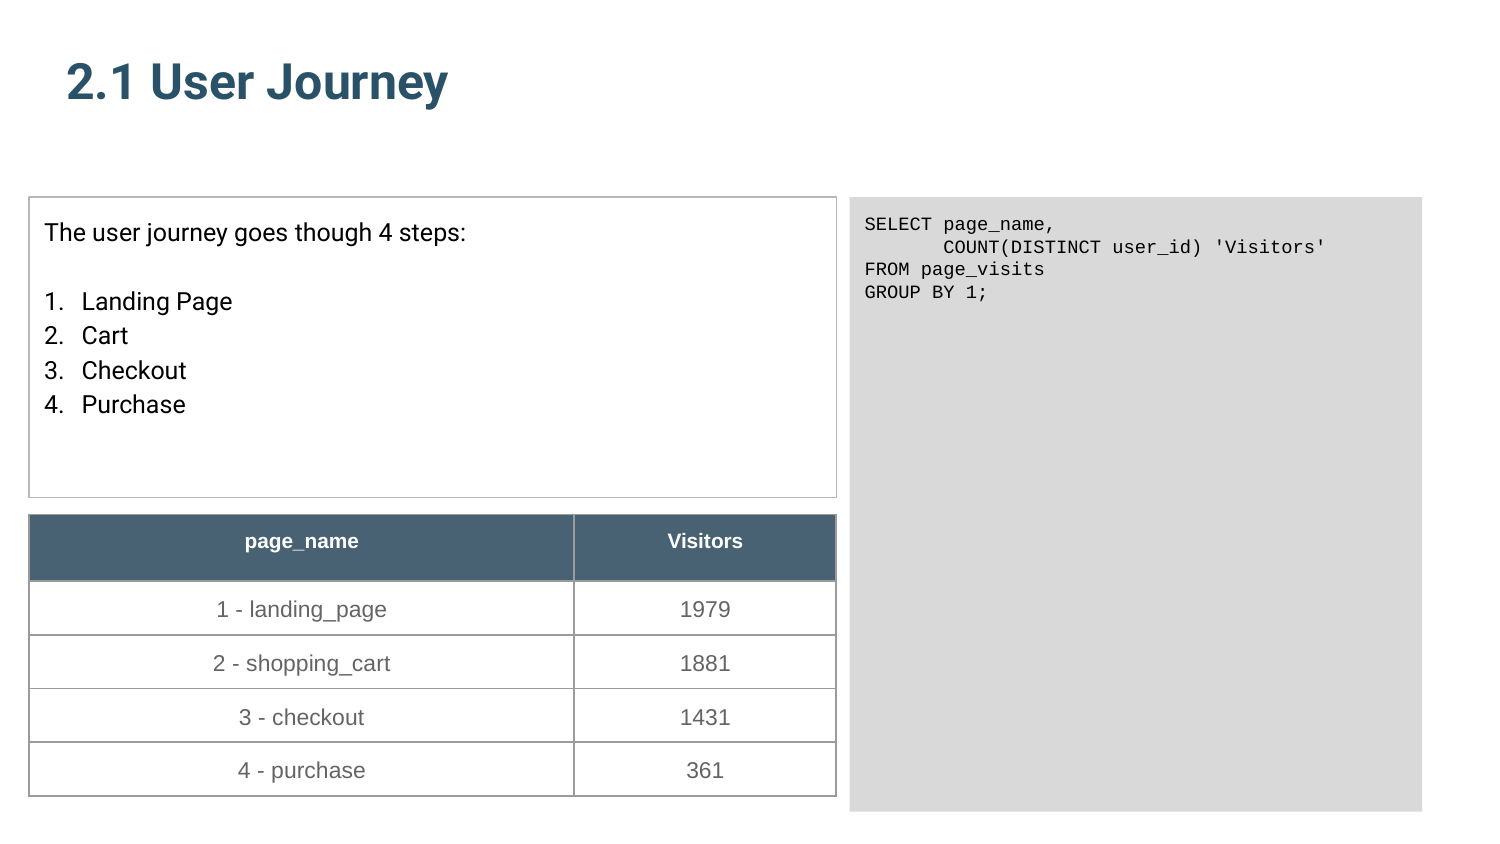

2.1 User Journey
The user journey goes though 4 steps:

Landing Page
Cart
Checkout
Purchase

SELECT page_name,
       COUNT(DISTINCT user_id) 'Visitors'
FROM page_visits
GROUP BY 1;
| page\_name | Visitors |
| --- | --- |
| 1 - landing\_page | 1979 |
| 2 - shopping\_cart | 1881 |
| 3 - checkout | 1431 |
| 4 - purchase | 361 |